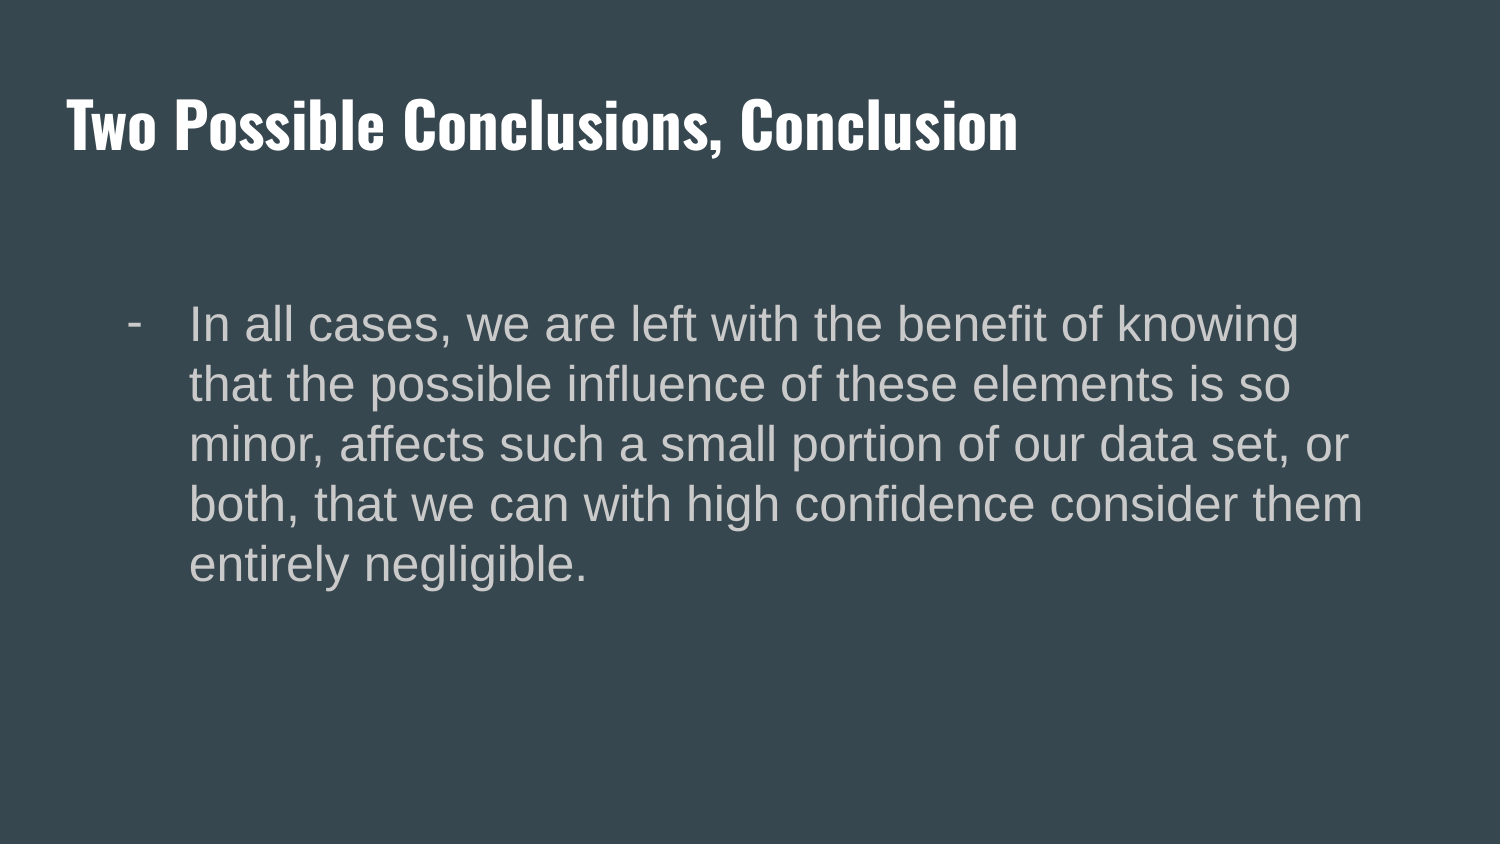

# Two Possible Conclusions, Conclusion

In all cases, we are left with the benefit of knowing that the possible influence of these elements is so minor, affects such a small portion of our data set, or both, that we can with high confidence consider them entirely negligible.